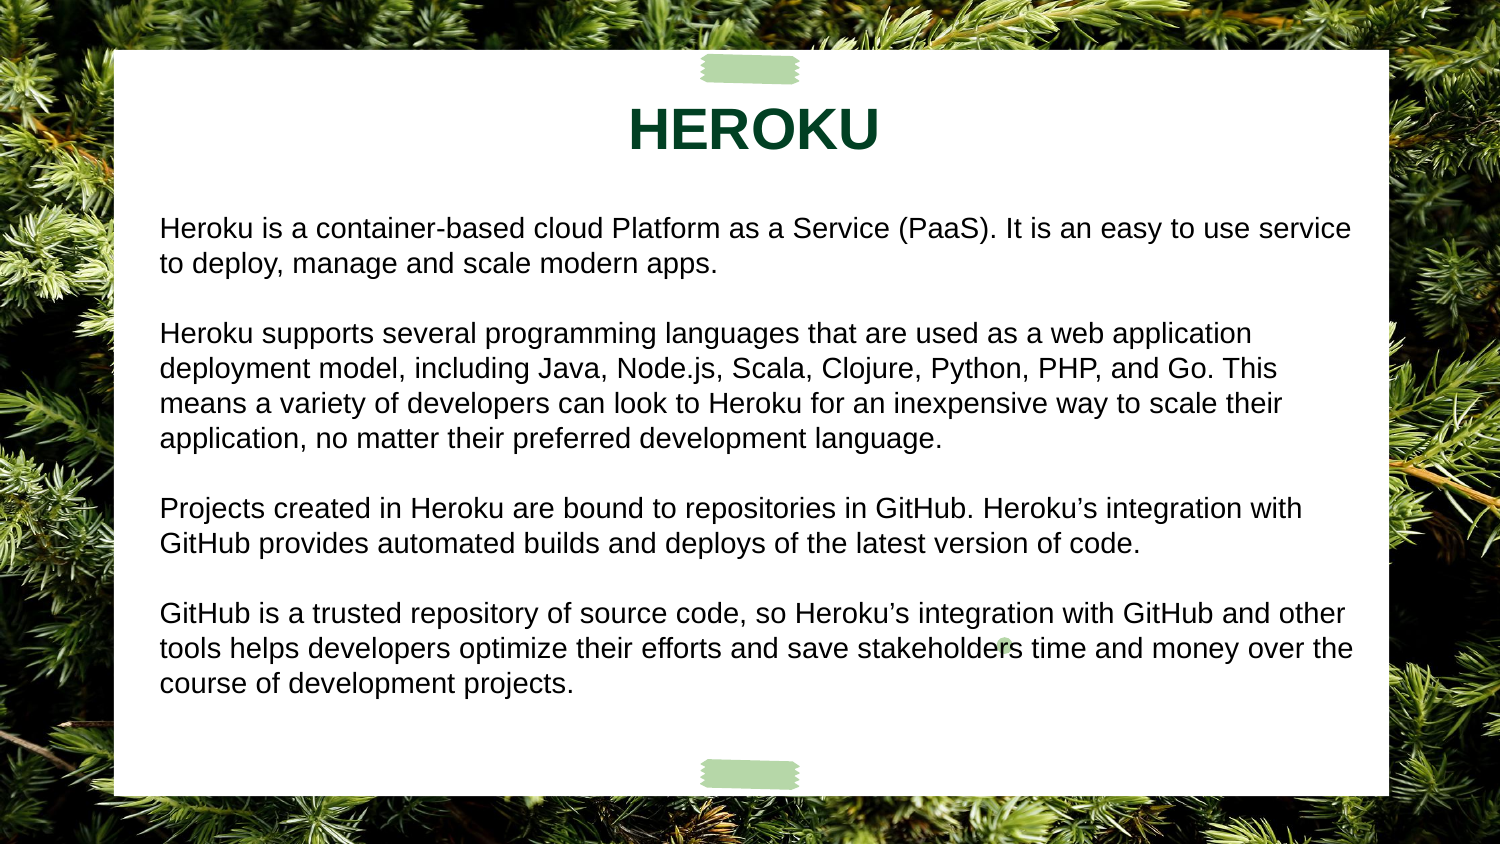

HEROKU

Heroku is a container-based cloud Platform as a Service (PaaS). It is an easy to use service to deploy, manage and scale modern apps.

Heroku supports several programming languages that are used as a web application deployment model, including Java, Node.js, Scala, Clojure, Python, PHP, and Go. This means a variety of developers can look to Heroku for an inexpensive way to scale their application, no matter their preferred development language.

Projects created in Heroku are bound to repositories in GitHub. Heroku’s integration with GitHub provides automated builds and deploys of the latest version of code.

GitHub is a trusted repository of source code, so Heroku’s integration with GitHub and other tools helps developers optimize their efforts and save stakeholders time and money over the course of development projects.